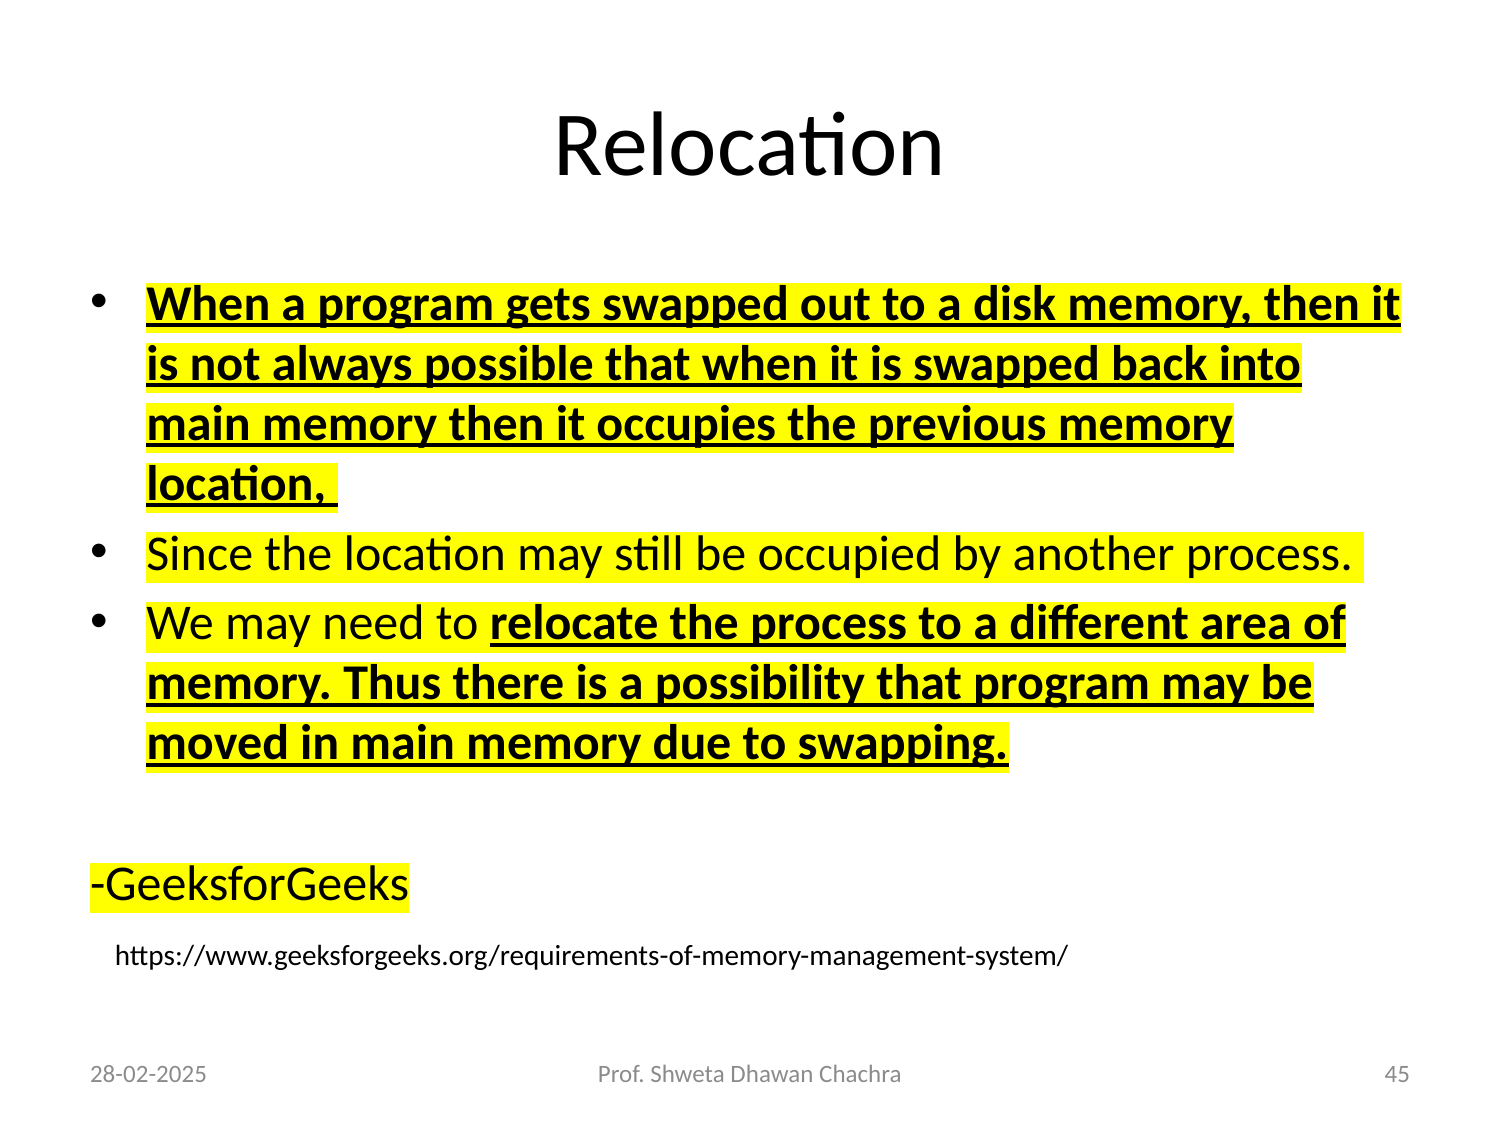

# Relocation
When a program gets swapped out to a disk memory, then it is not always possible that when it is swapped back into main memory then it occupies the previous memory location,
Since the location may still be occupied by another process.
We may need to relocate the process to a different area of memory. Thus there is a possibility that program may be moved in main memory due to swapping.

-GeeksforGeeks
https://www.geeksforgeeks.org/requirements-of-memory-management-system/
28-02-2025
Prof. Shweta Dhawan Chachra
45